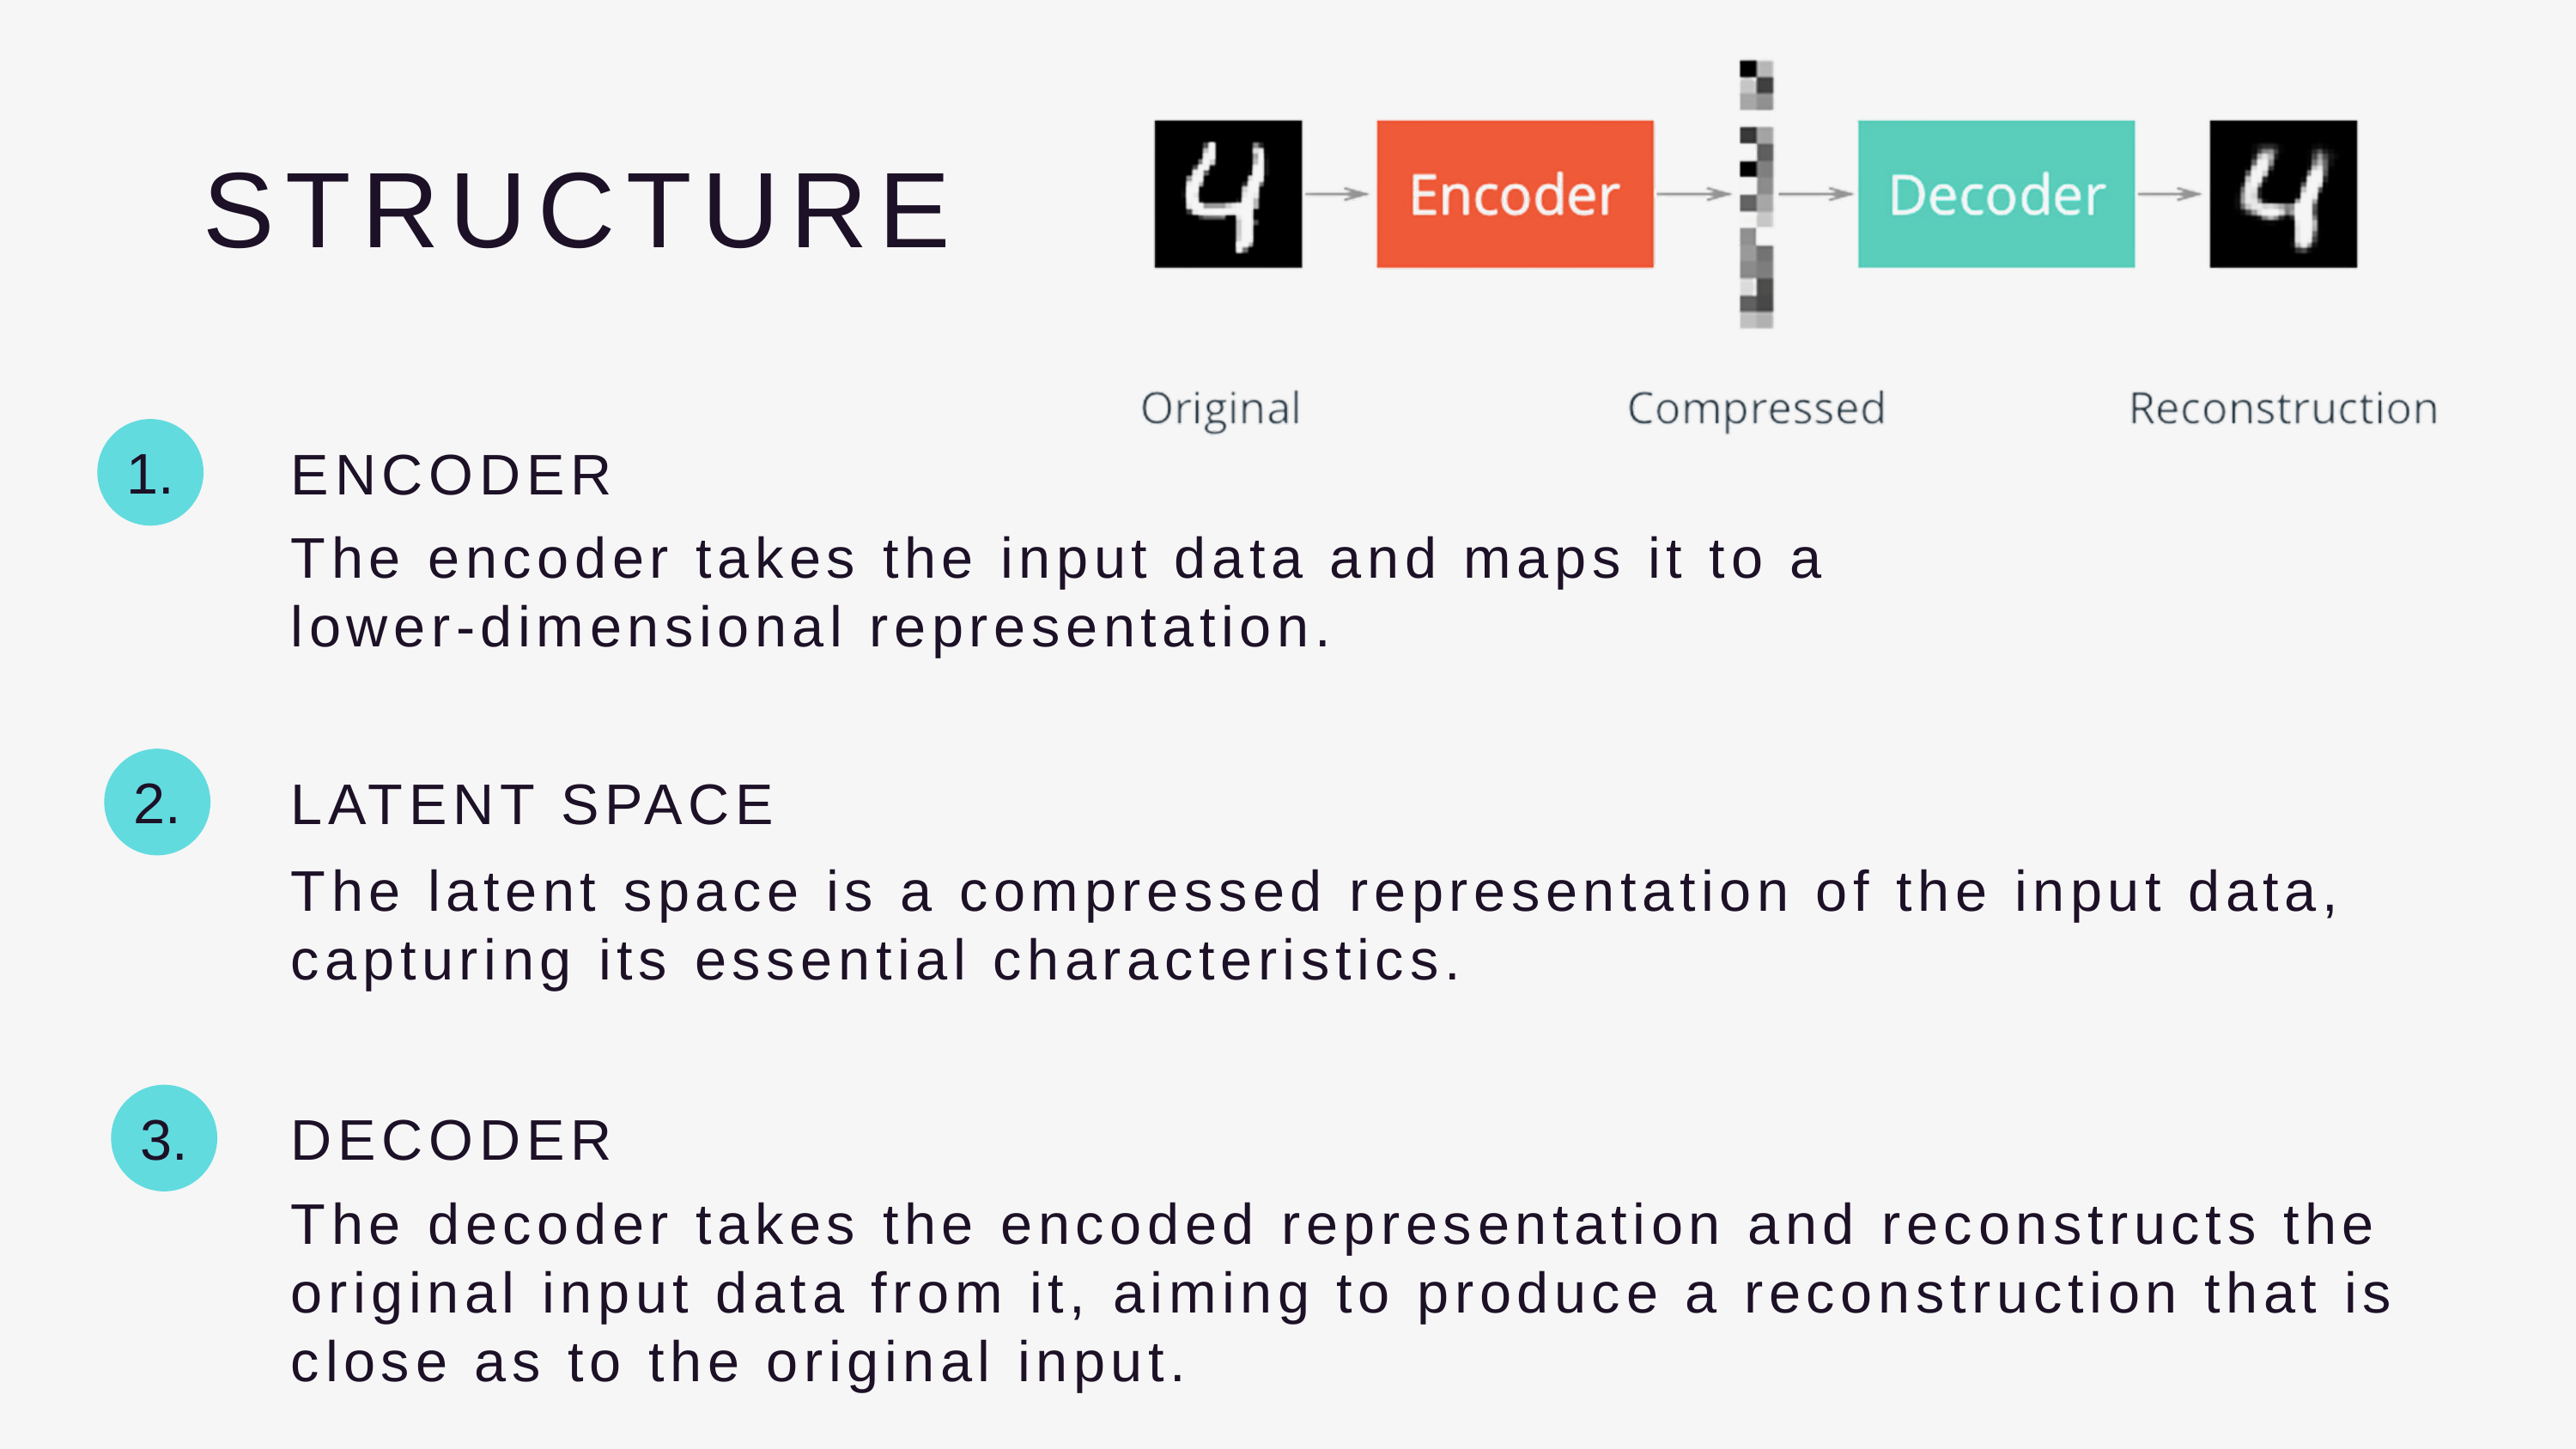

STRUCTURE

1.
ENCODER
The encoder takes the input data and maps it to a lower-dimensional representation.

2.
LATENT SPACE
The latent space is a compressed representation of the input data, capturing its essential characteristics.

3.
DECODER
The decoder takes the encoded representation and reconstructs the original input data from it, aiming to produce a reconstruction that is close as to the original input.